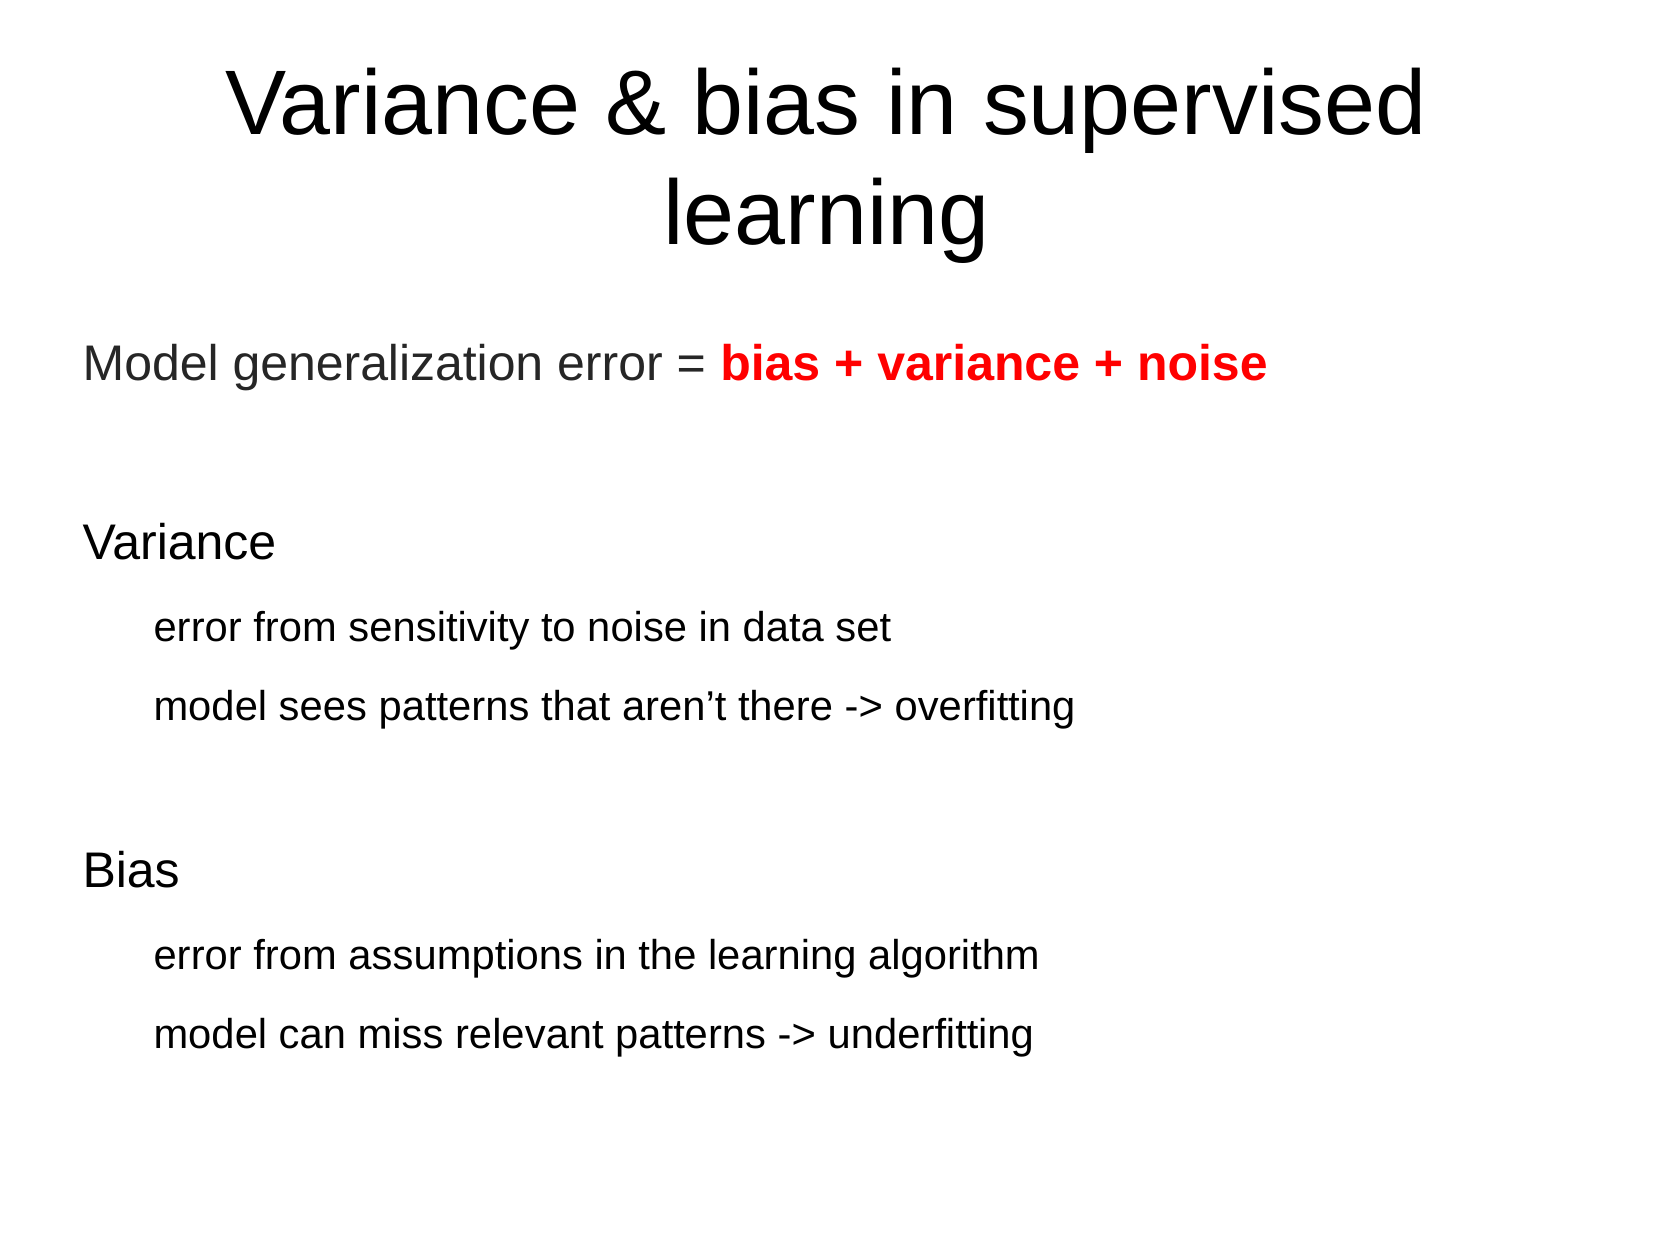

Variance & bias in supervised learning
Model generalization error = bias + variance + noise

Variance
error from sensitivity to noise in data set
model sees patterns that aren’t there -> overfitting

Bias
error from assumptions in the learning algorithm
model can miss relevant patterns -> underfitting